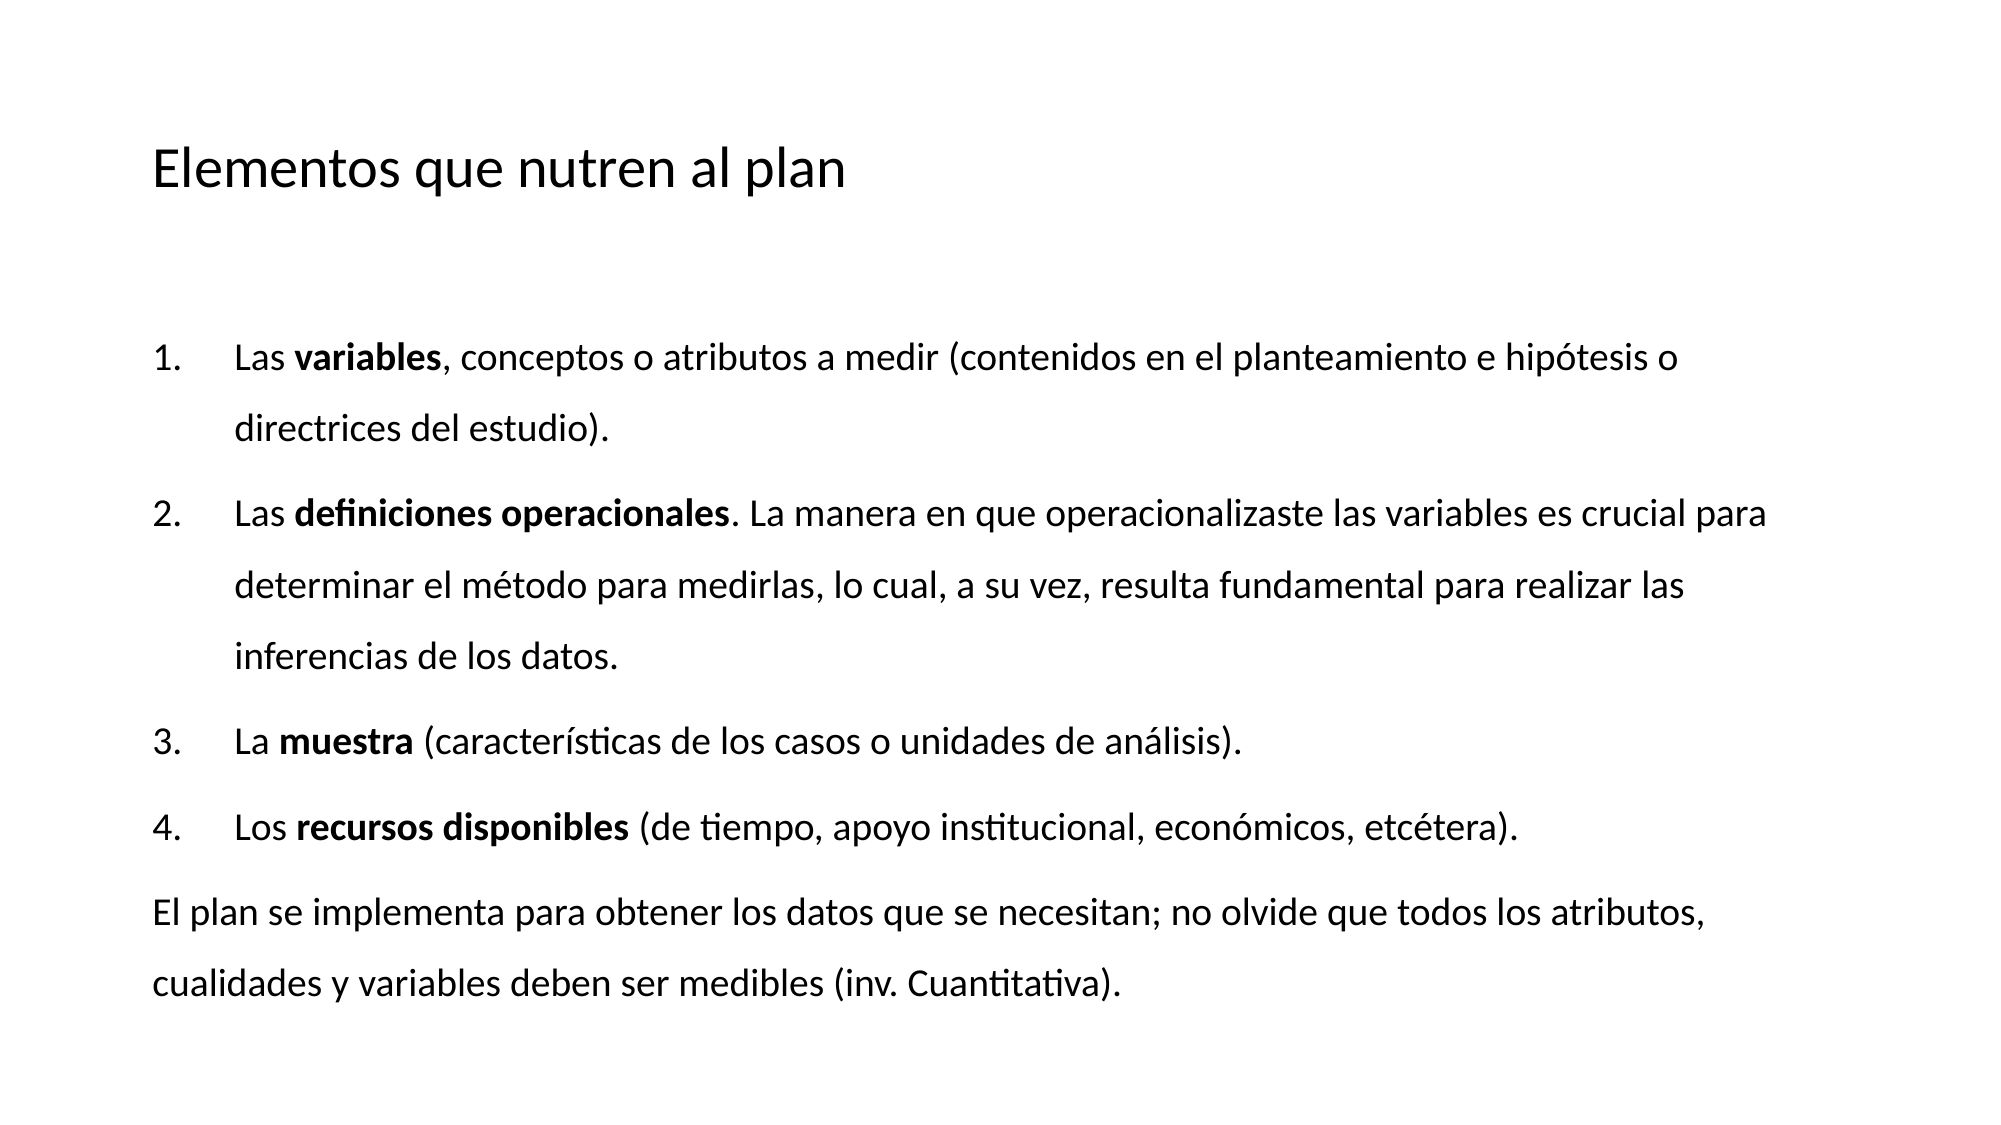

# Elementos que nutren al plan
Las variables, conceptos o atributos a medir (contenidos en el planteamiento e hipótesis o directrices del estudio).
Las definiciones operacionales. La manera en que operacionalizaste las variables es crucial para determinar el método para medirlas, lo cual, a su vez, resulta fundamental para realizar las inferencias de los datos.
La muestra (características de los casos o unidades de análisis).
Los recursos disponibles (de tiempo, apoyo institucional, económicos, etcétera).
El plan se implementa para obtener los datos que se necesitan; no olvide que todos los atributos, cualidades y variables deben ser medibles (inv. Cuantitativa).